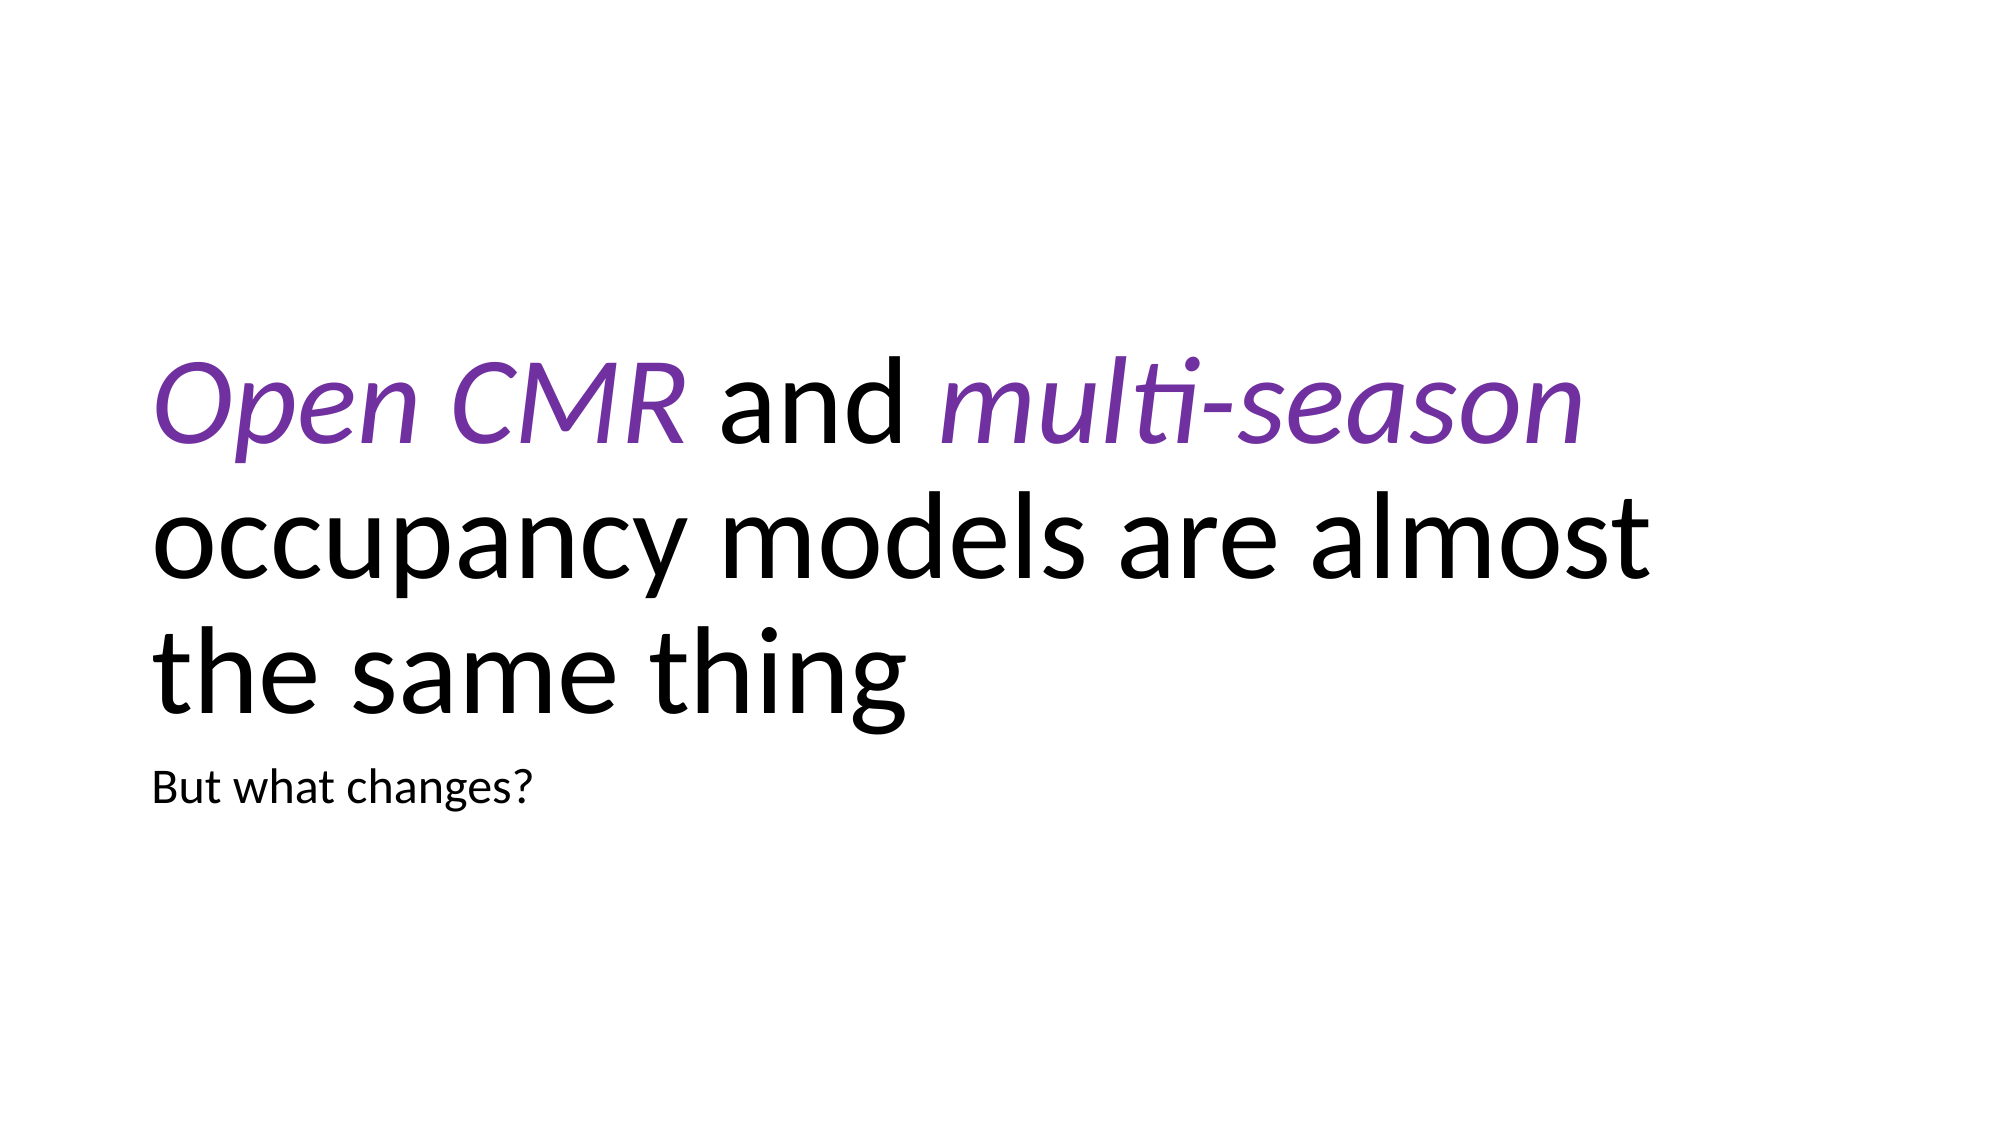

# Open CMR and multi-season occupancy models are almost the same thing
But what changes?